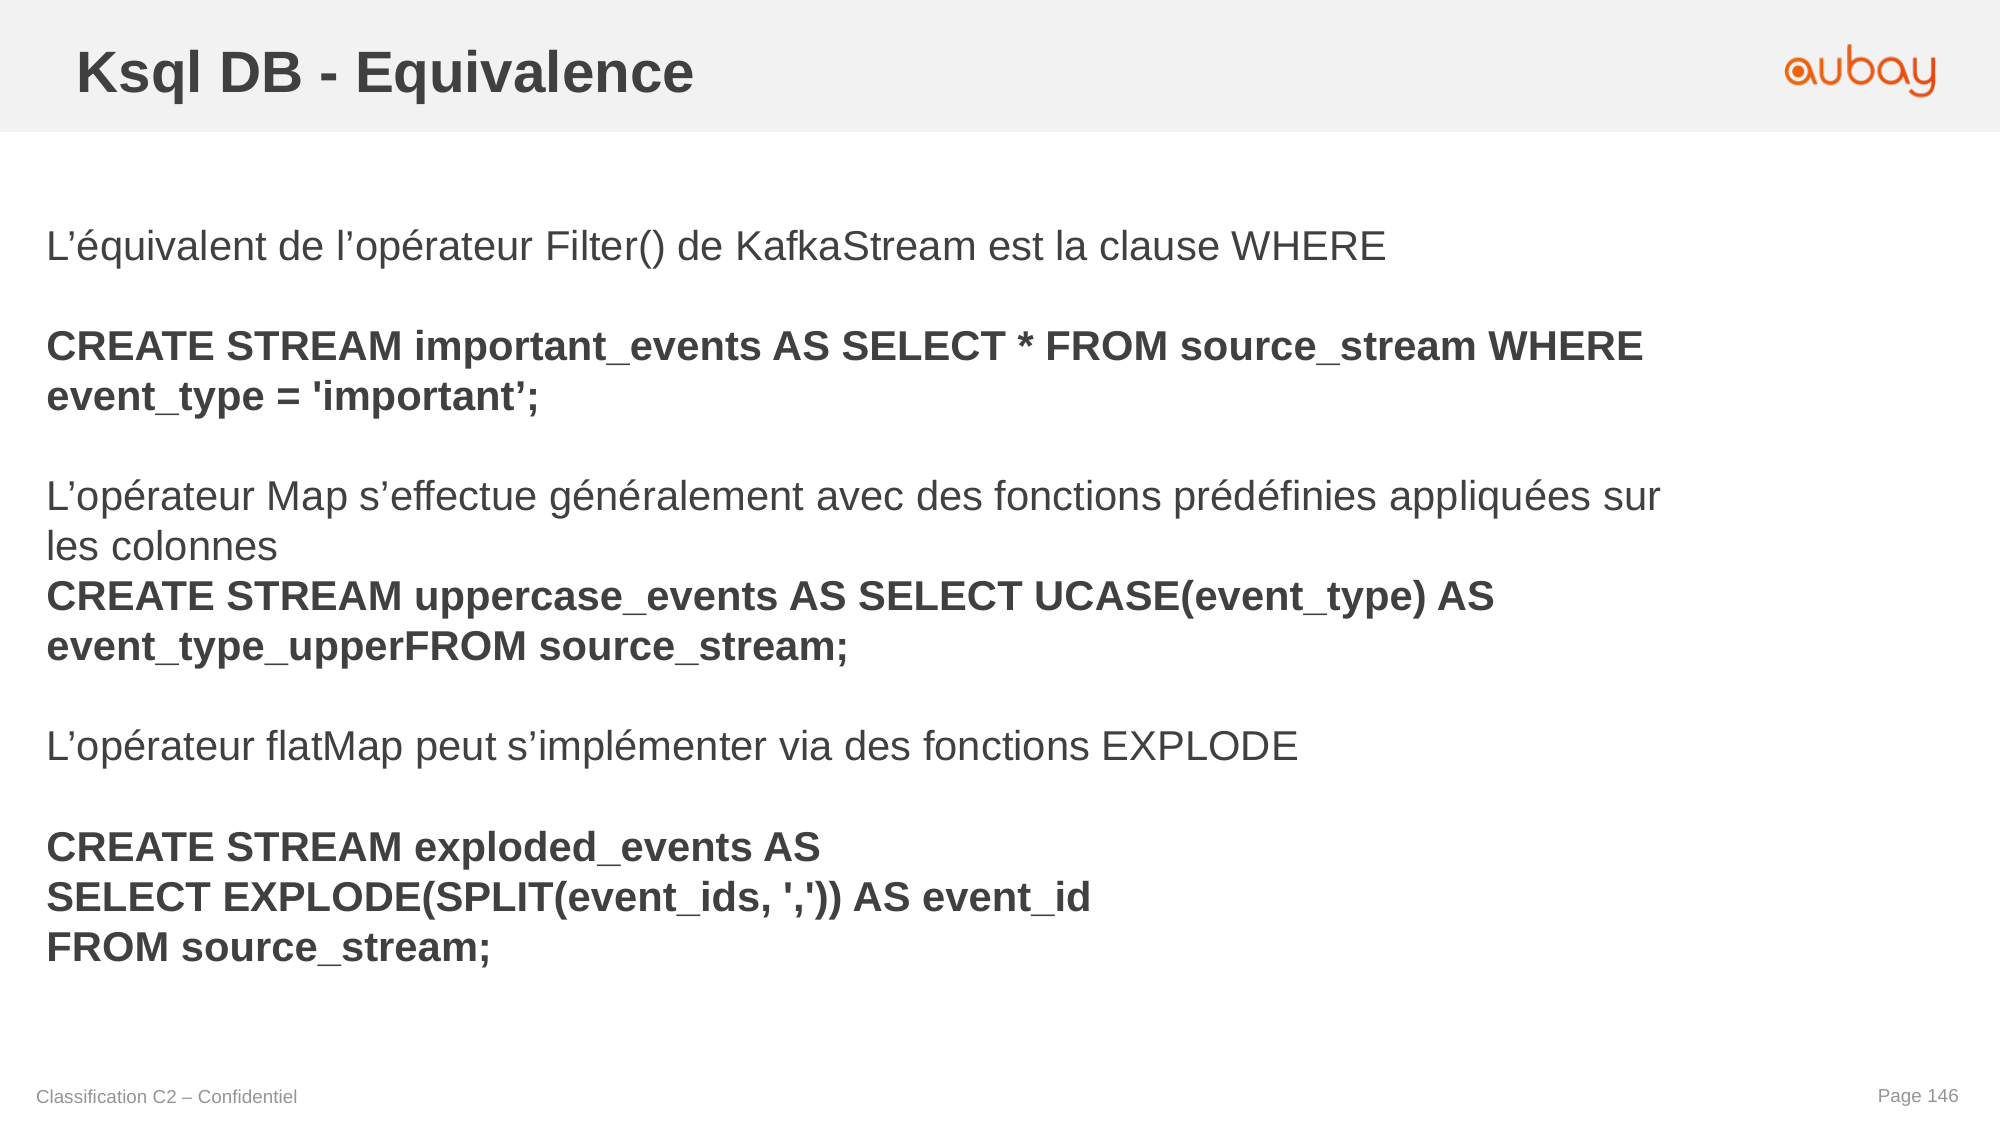

Ksql DB - Equivalence

L’équivalent de l’opérateur Filter() de KafkaStream est la clause WHERE

CREATE STREAM important_events AS SELECT * FROM source_stream WHERE event_type = 'important’;

L’opérateur Map s’effectue généralement avec des fonctions prédéfinies appliquées sur les colonnes
CREATE STREAM uppercase_events AS SELECT UCASE(event_type) AS event_type_upperFROM source_stream;

L’opérateur flatMap peut s’implémenter via des fonctions EXPLODE

CREATE STREAM exploded_events AS
SELECT EXPLODE(SPLIT(event_ids, ',')) AS event_id
FROM source_stream;